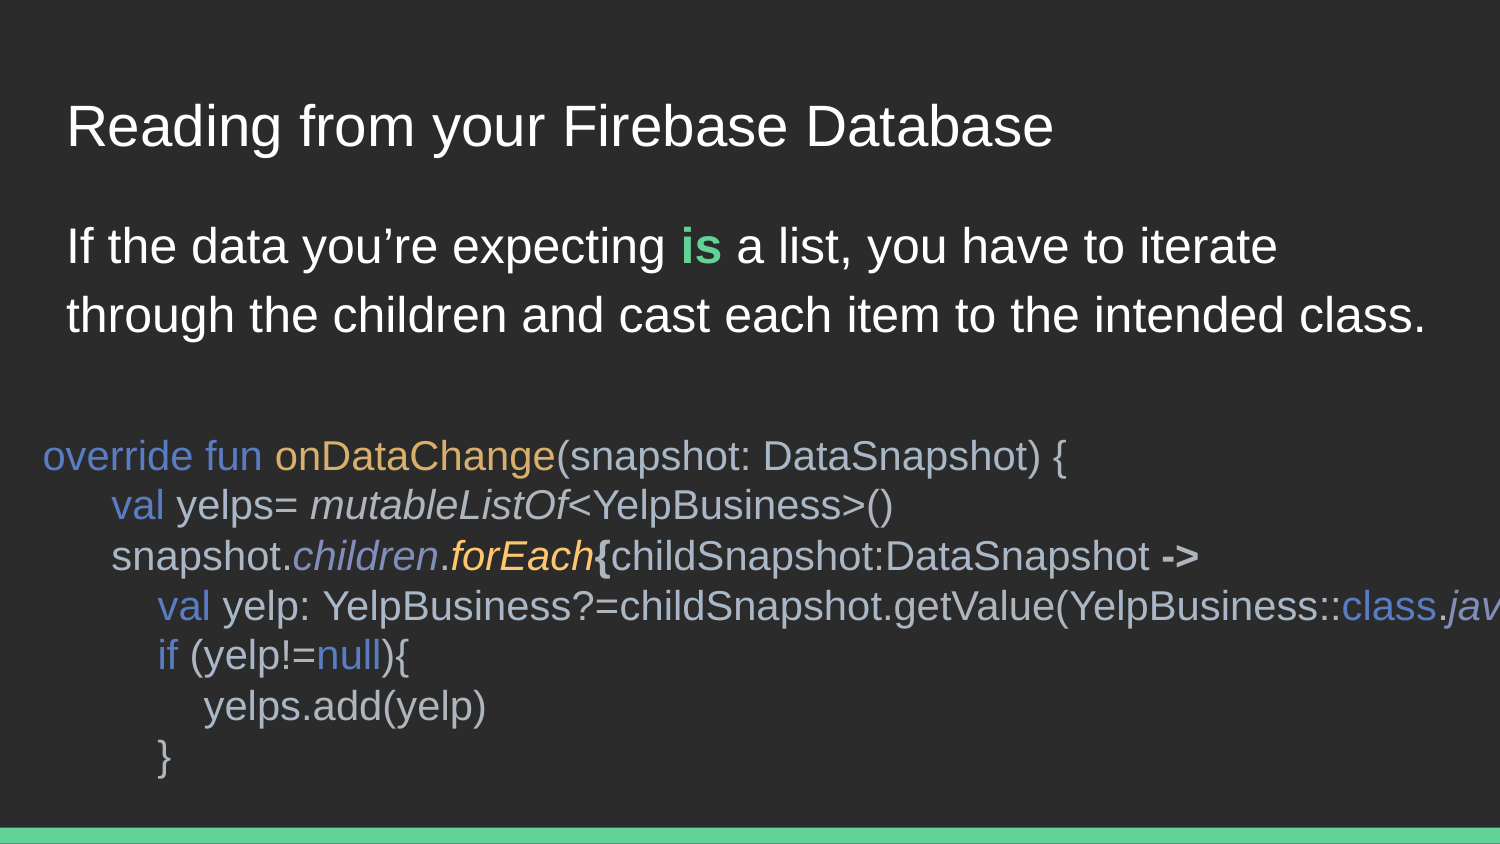

# Reading from your Firebase Database

If the data you’re expecting is a list, you have to iterate through the children and cast each item to the intended class.
override fun onDataChange(snapshot: DataSnapshot) {
      val yelps= mutableListOf<YelpBusiness>()
      snapshot.children.forEach{childSnapshot:DataSnapshot ->
          val yelp: YelpBusiness?=childSnapshot.getValue(YelpBusiness::class.java)
          if (yelp!=null){
              yelps.add(yelp)
          }